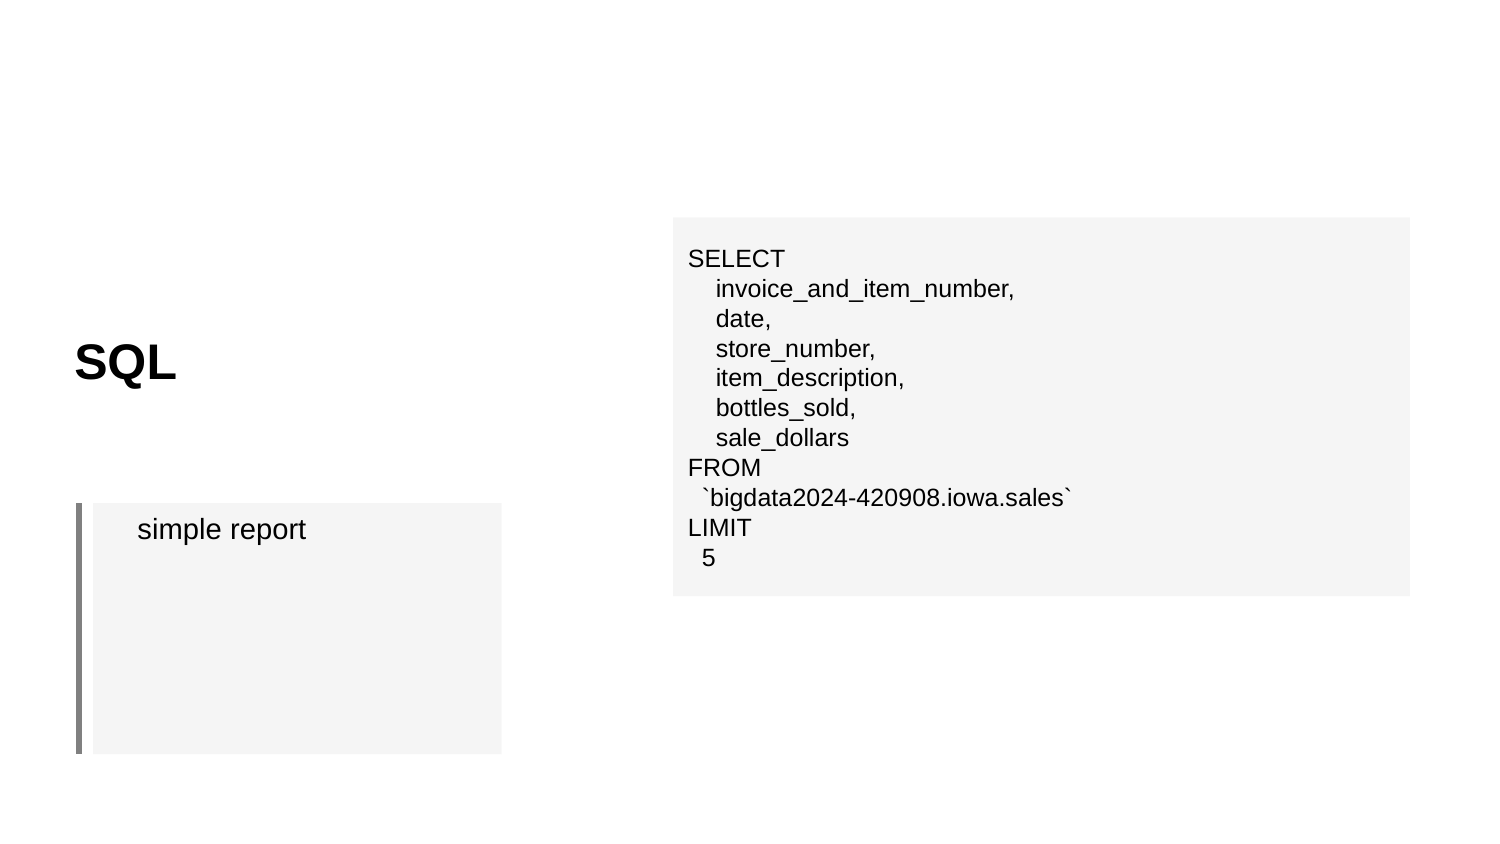

SELECT
    invoice_and_item_number,
    date,
    store_number,
    item_description,
    bottles_sold,
    sale_dollars
FROM
  `bigdata2024-420908.iowa.sales`
LIMIT
  5
SQL
simple report